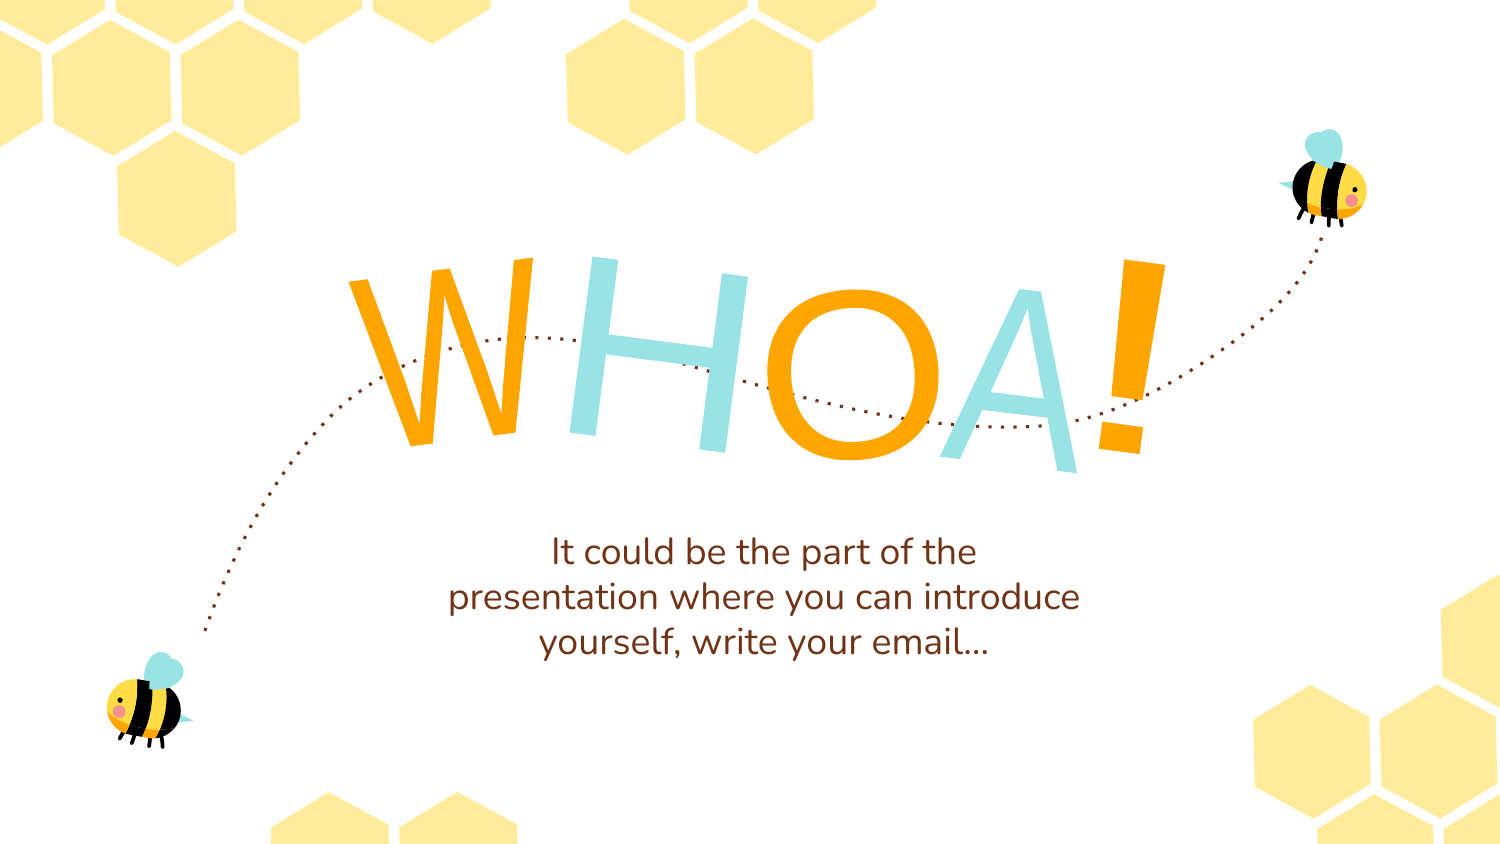

!
H
W
O
A
It could be the part of the presentation where you can introduce yourself, write your email…